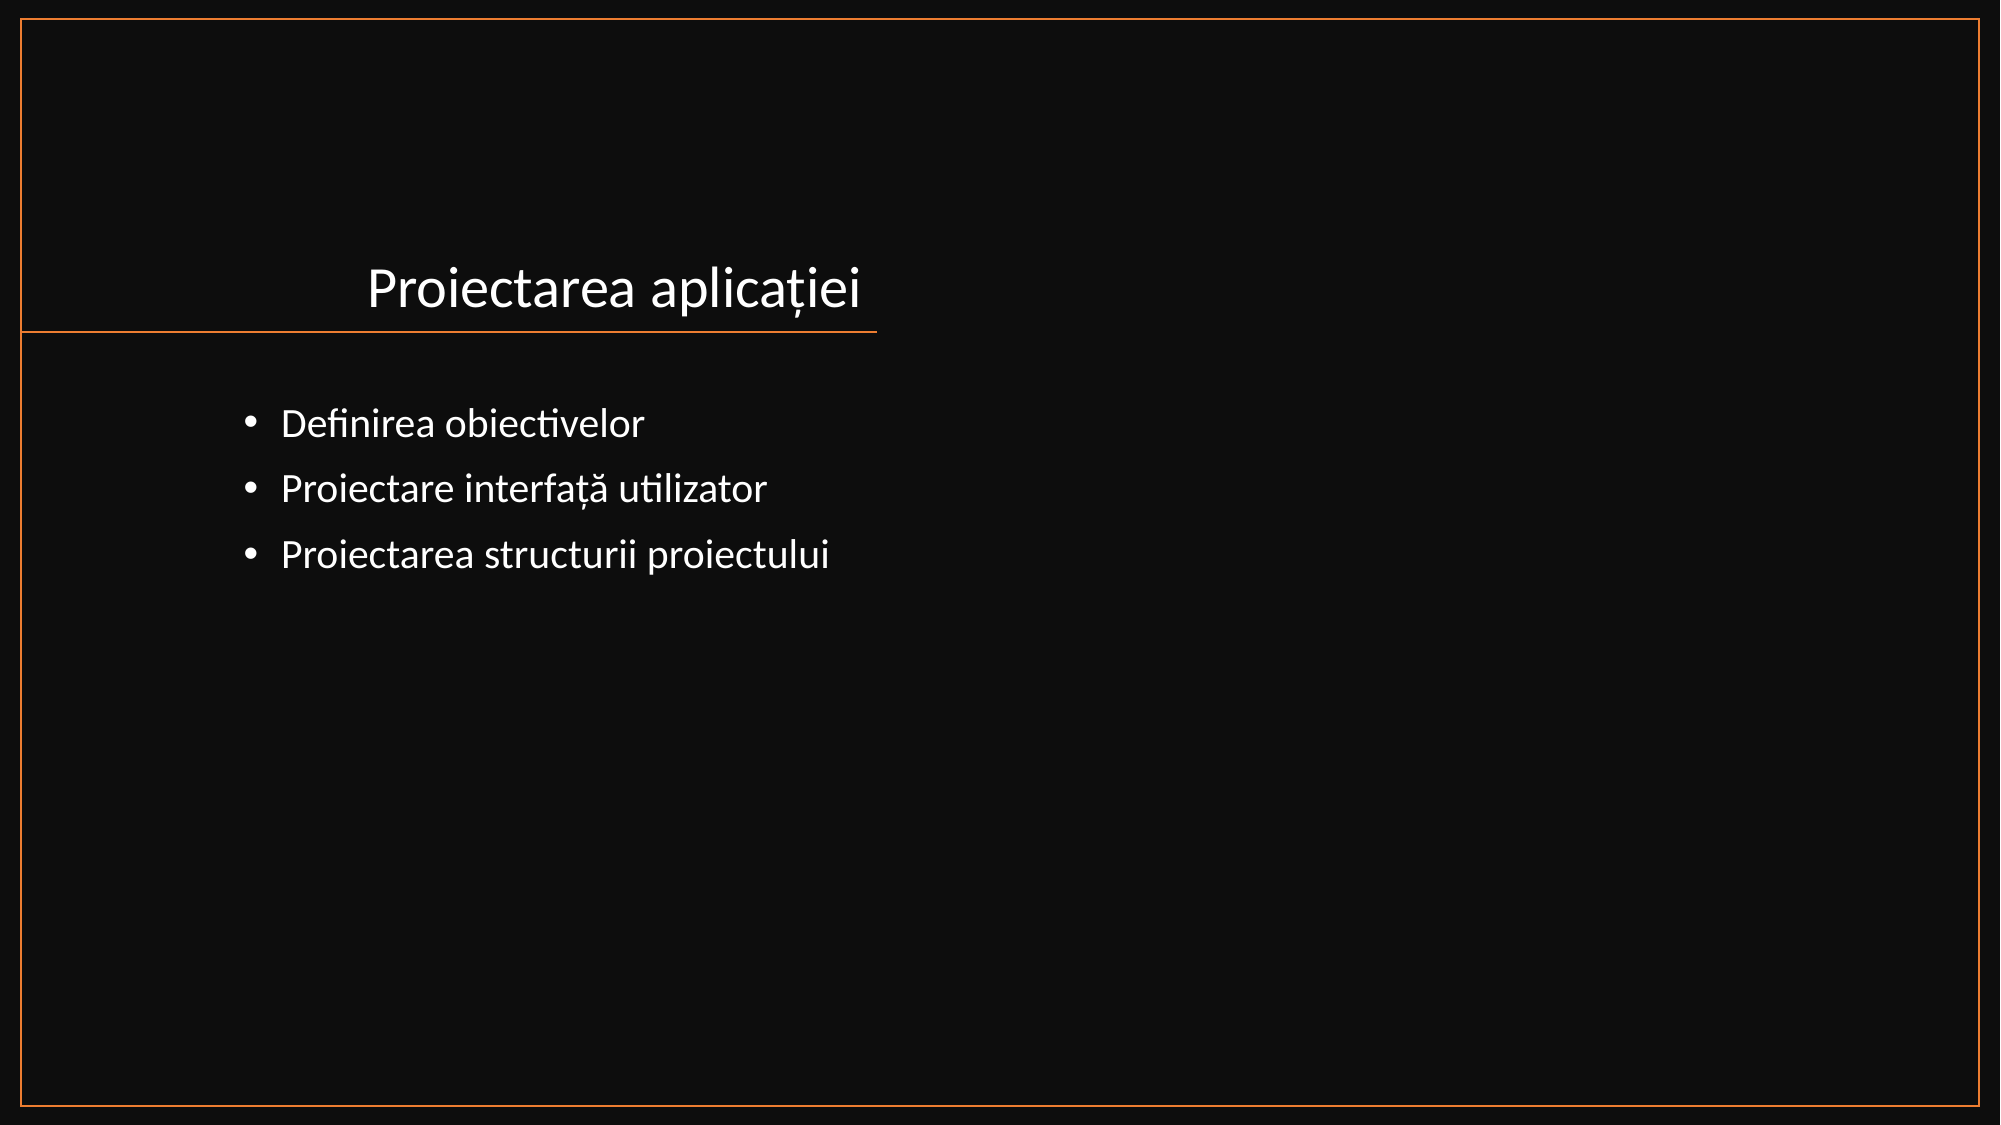

# Proiectarea aplicației
Definirea obiectivelor
Proiectare interfață utilizator
Proiectarea structurii proiectului